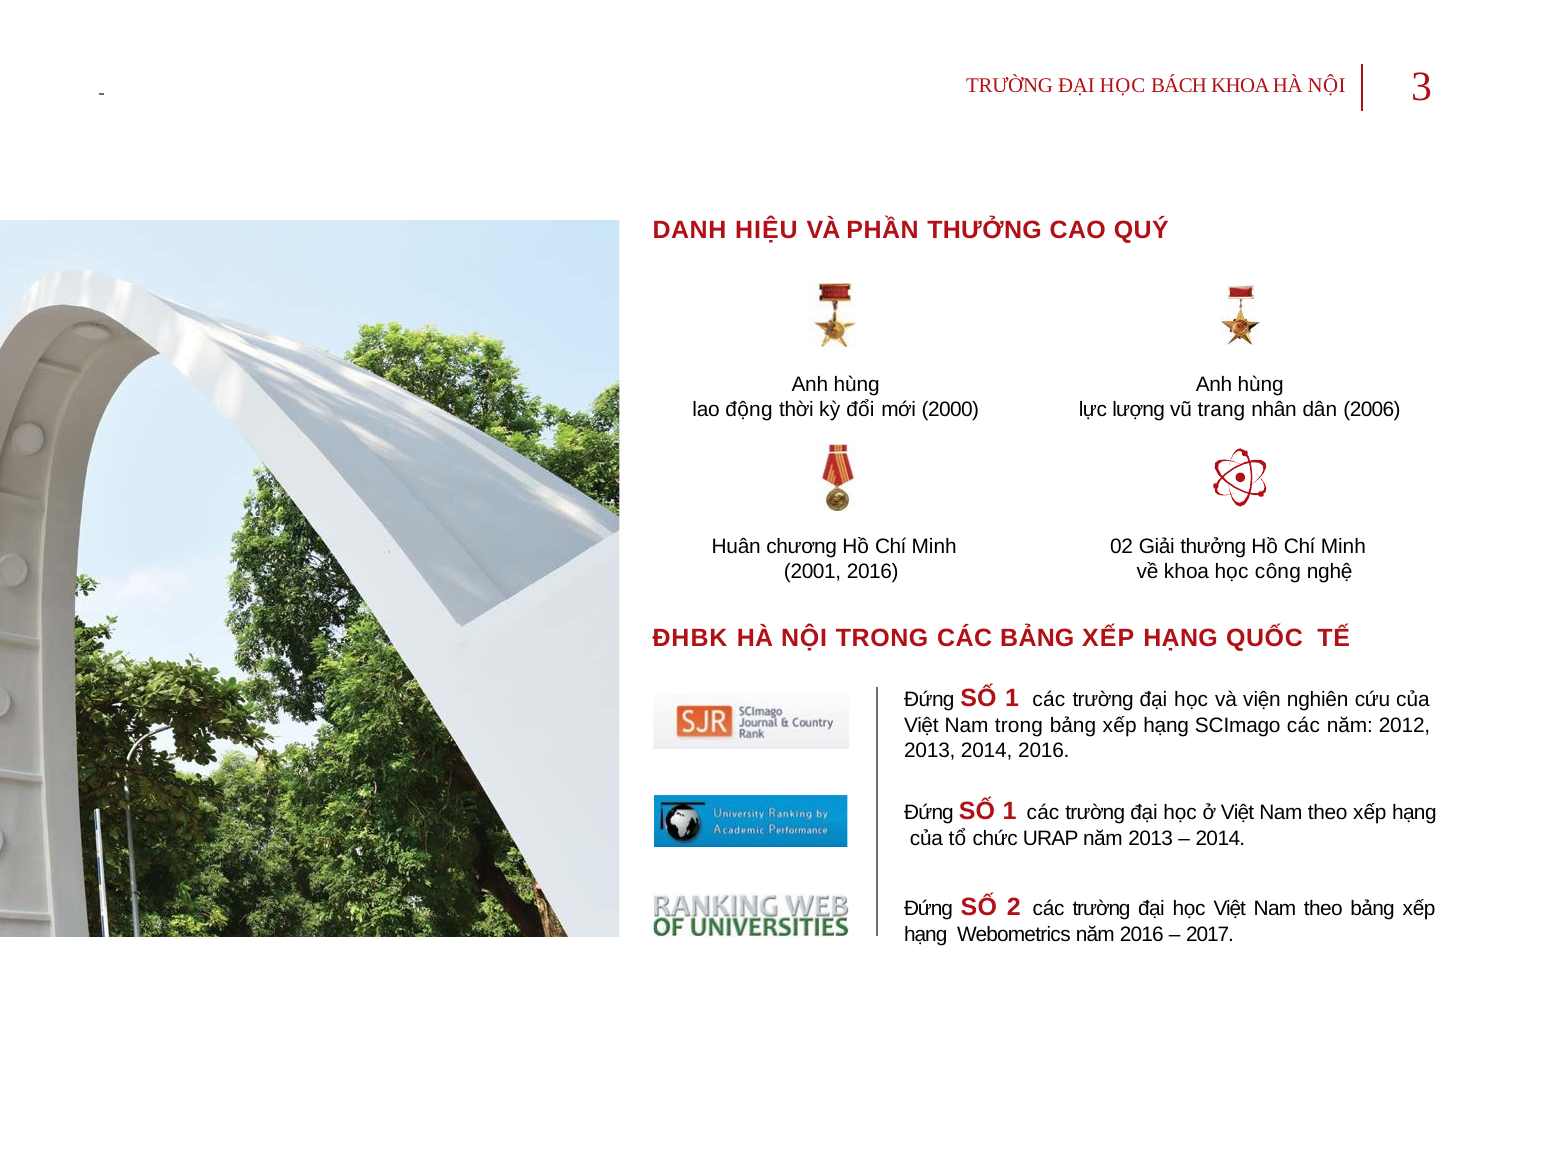

3

 		TRƯỜNG ĐẠI HỌC BÁCH KHOA HÀ NỘI
DANH HIỆU VÀ PHẦN THƯỞNG CAO QUÝ

Anh hùng
lao động thời kỳ đổi mới (2000)
Anh hùng
lực lượng vũ trang nhân dân (2006)

Huân chương Hồ Chí Minh  (2001, 2016)
02 Giải thưởng Hồ Chí Minh  về khoa học công nghệ
ĐHBK HÀ NỘI TRONG CÁC BẢNG XẾP HẠNG QUỐC TẾ

Đứng SỐ 1 các trường đại học và viện nghiên cứu của  Việt Nam trong bảng xếp hạng SCImago các năm: 2012,  2013, 2014, 2016.

Đứng SỐ 1 các trường đại học ở Việt Nam theo xếp hạng  của tổ chức URAP năm 2013 – 2014.

Đứng SỐ 2 các trường đại học Việt Nam theo bảng xếp hạng  Webometrics năm 2016 – 2017.